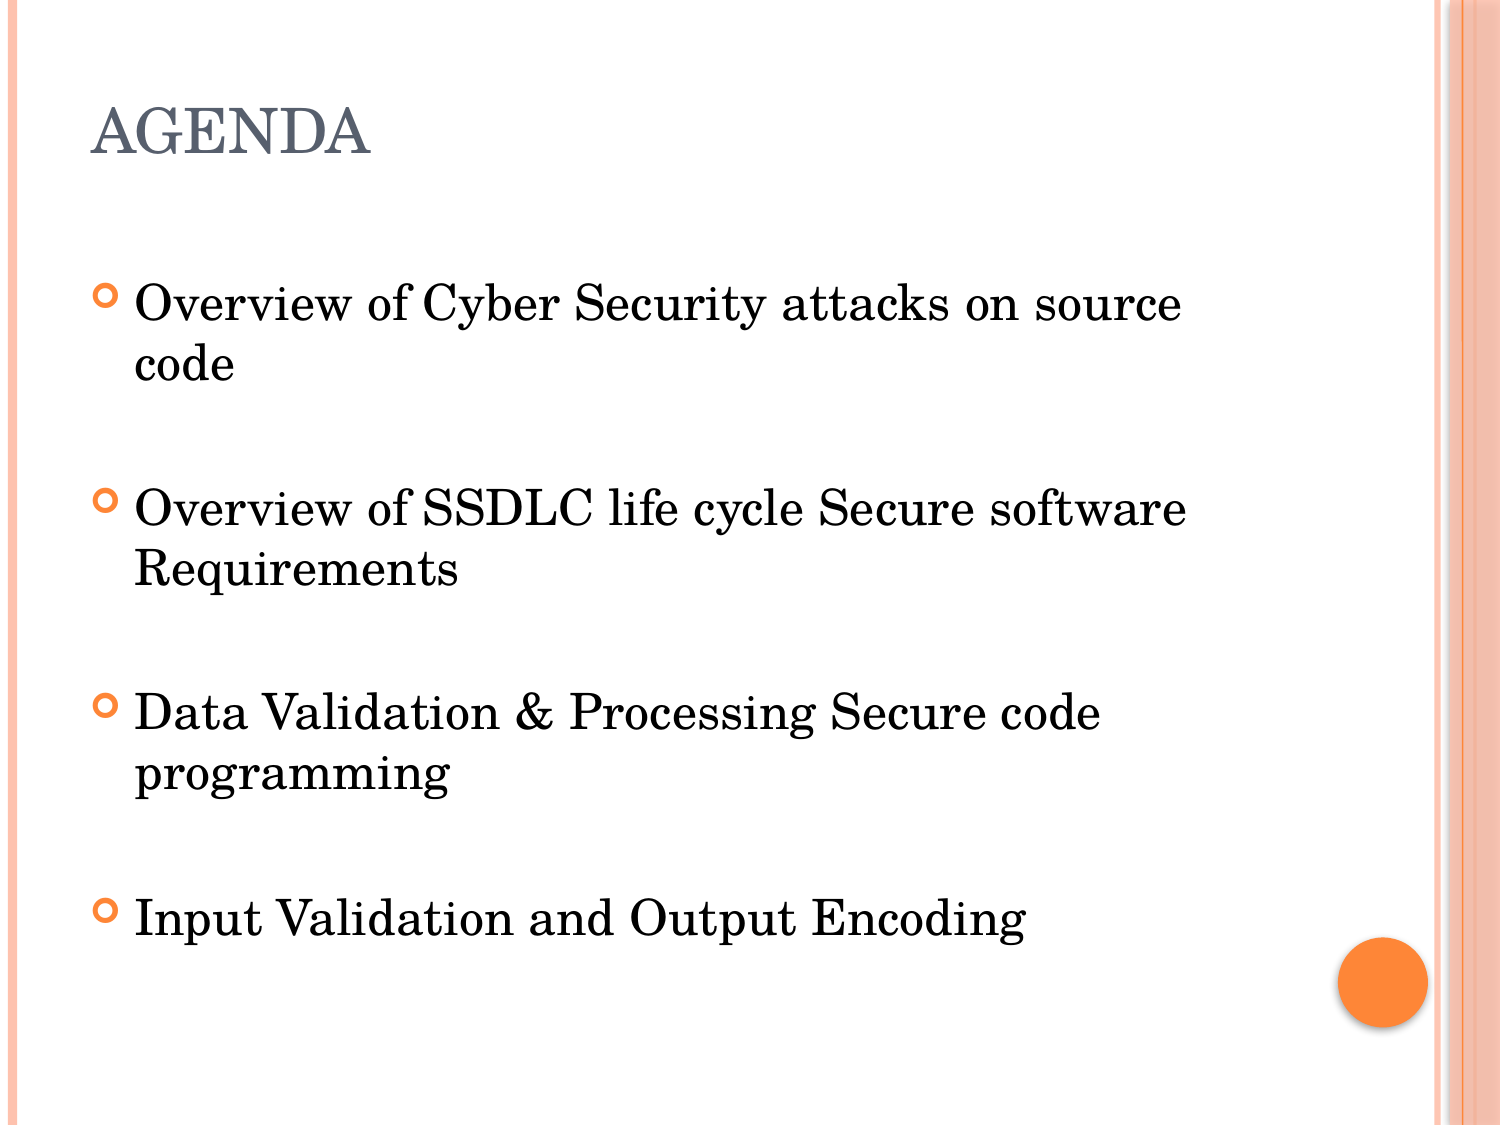

# Agenda
Overview of Cyber Security attacks on source code

Overview of SSDLC life cycle Secure software Requirements

Data Validation & Processing Secure code programming

Input Validation and Output Encoding